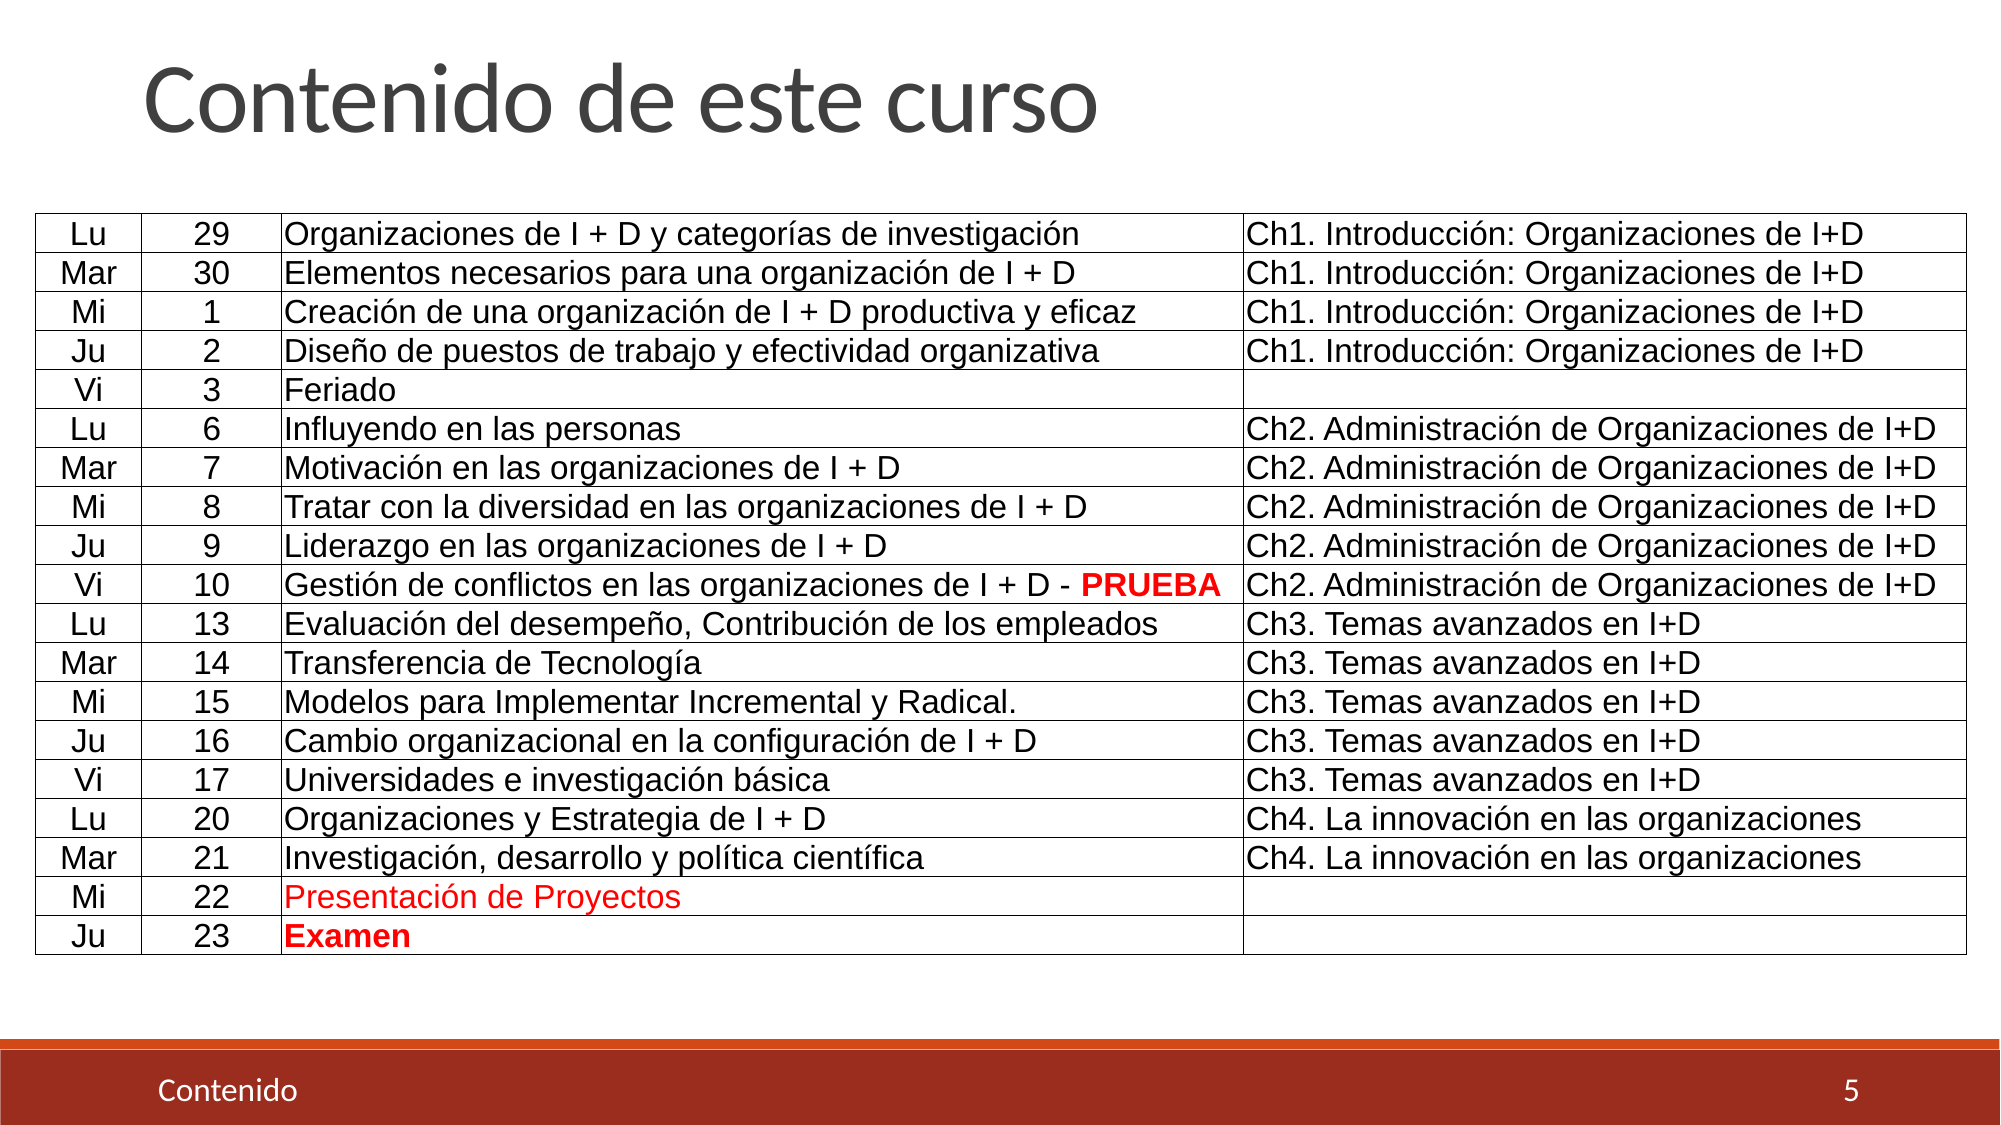

Contenido de este curso
| Lu | 29 | Organizaciones de I + D y categorías de investigación | Ch1. Introducción: Organizaciones de I+D |
| --- | --- | --- | --- |
| Mar | 30 | Elementos necesarios para una organización de I + D | Ch1. Introducción: Organizaciones de I+D |
| Mi | 1 | Creación de una organización de I + D productiva y eficaz | Ch1. Introducción: Organizaciones de I+D |
| Ju | 2 | Diseño de puestos de trabajo y efectividad organizativa | Ch1. Introducción: Organizaciones de I+D |
| Vi | 3 | Feriado |  |
| Lu | 6 | Influyendo en las personas | Ch2. Administración de Organizaciones de I+D |
| Mar | 7 | Motivación en las organizaciones de I + D | Ch2. Administración de Organizaciones de I+D |
| Mi | 8 | Tratar con la diversidad en las organizaciones de I + D | Ch2. Administración de Organizaciones de I+D |
| Ju | 9 | Liderazgo en las organizaciones de I + D | Ch2. Administración de Organizaciones de I+D |
| Vi | 10 | Gestión de conflictos en las organizaciones de I + D - PRUEBA | Ch2. Administración de Organizaciones de I+D |
| Lu | 13 | Evaluación del desempeño, Contribución de los empleados | Ch3. Temas avanzados en I+D |
| Mar | 14 | Transferencia de Tecnología | Ch3. Temas avanzados en I+D |
| Mi | 15 | Modelos para Implementar Incremental y Radical. | Ch3. Temas avanzados en I+D |
| Ju | 16 | Cambio organizacional en la configuración de I + D | Ch3. Temas avanzados en I+D |
| Vi | 17 | Universidades e investigación básica | Ch3. Temas avanzados en I+D |
| Lu | 20 | Organizaciones y Estrategia de I + D | Ch4. La innovación en las organizaciones |
| Mar | 21 | Investigación, desarrollo y política científica | Ch4. La innovación en las organizaciones |
| Mi | 22 | Presentación de Proyectos |  |
| Ju | 23 | Examen |  |
Contenido                                                                                                                                                                                                              5